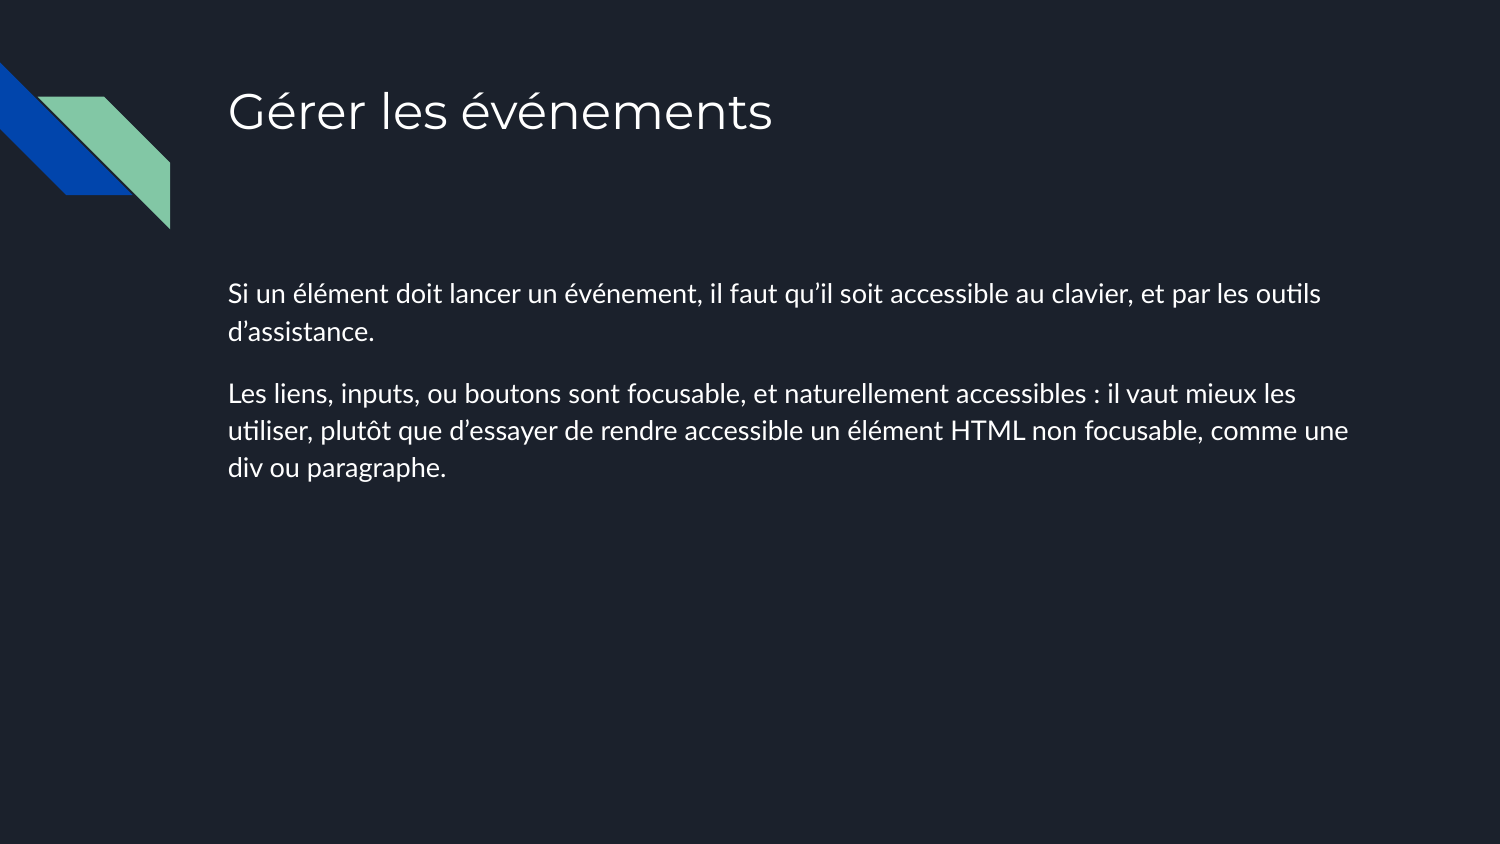

# Gérer les événements
Si un élément doit lancer un événement, il faut qu’il soit accessible au clavier, et par les outils d’assistance.
Les liens, inputs, ou boutons sont focusable, et naturellement accessibles : il vaut mieux les utiliser, plutôt que d’essayer de rendre accessible un élément HTML non focusable, comme une div ou paragraphe.